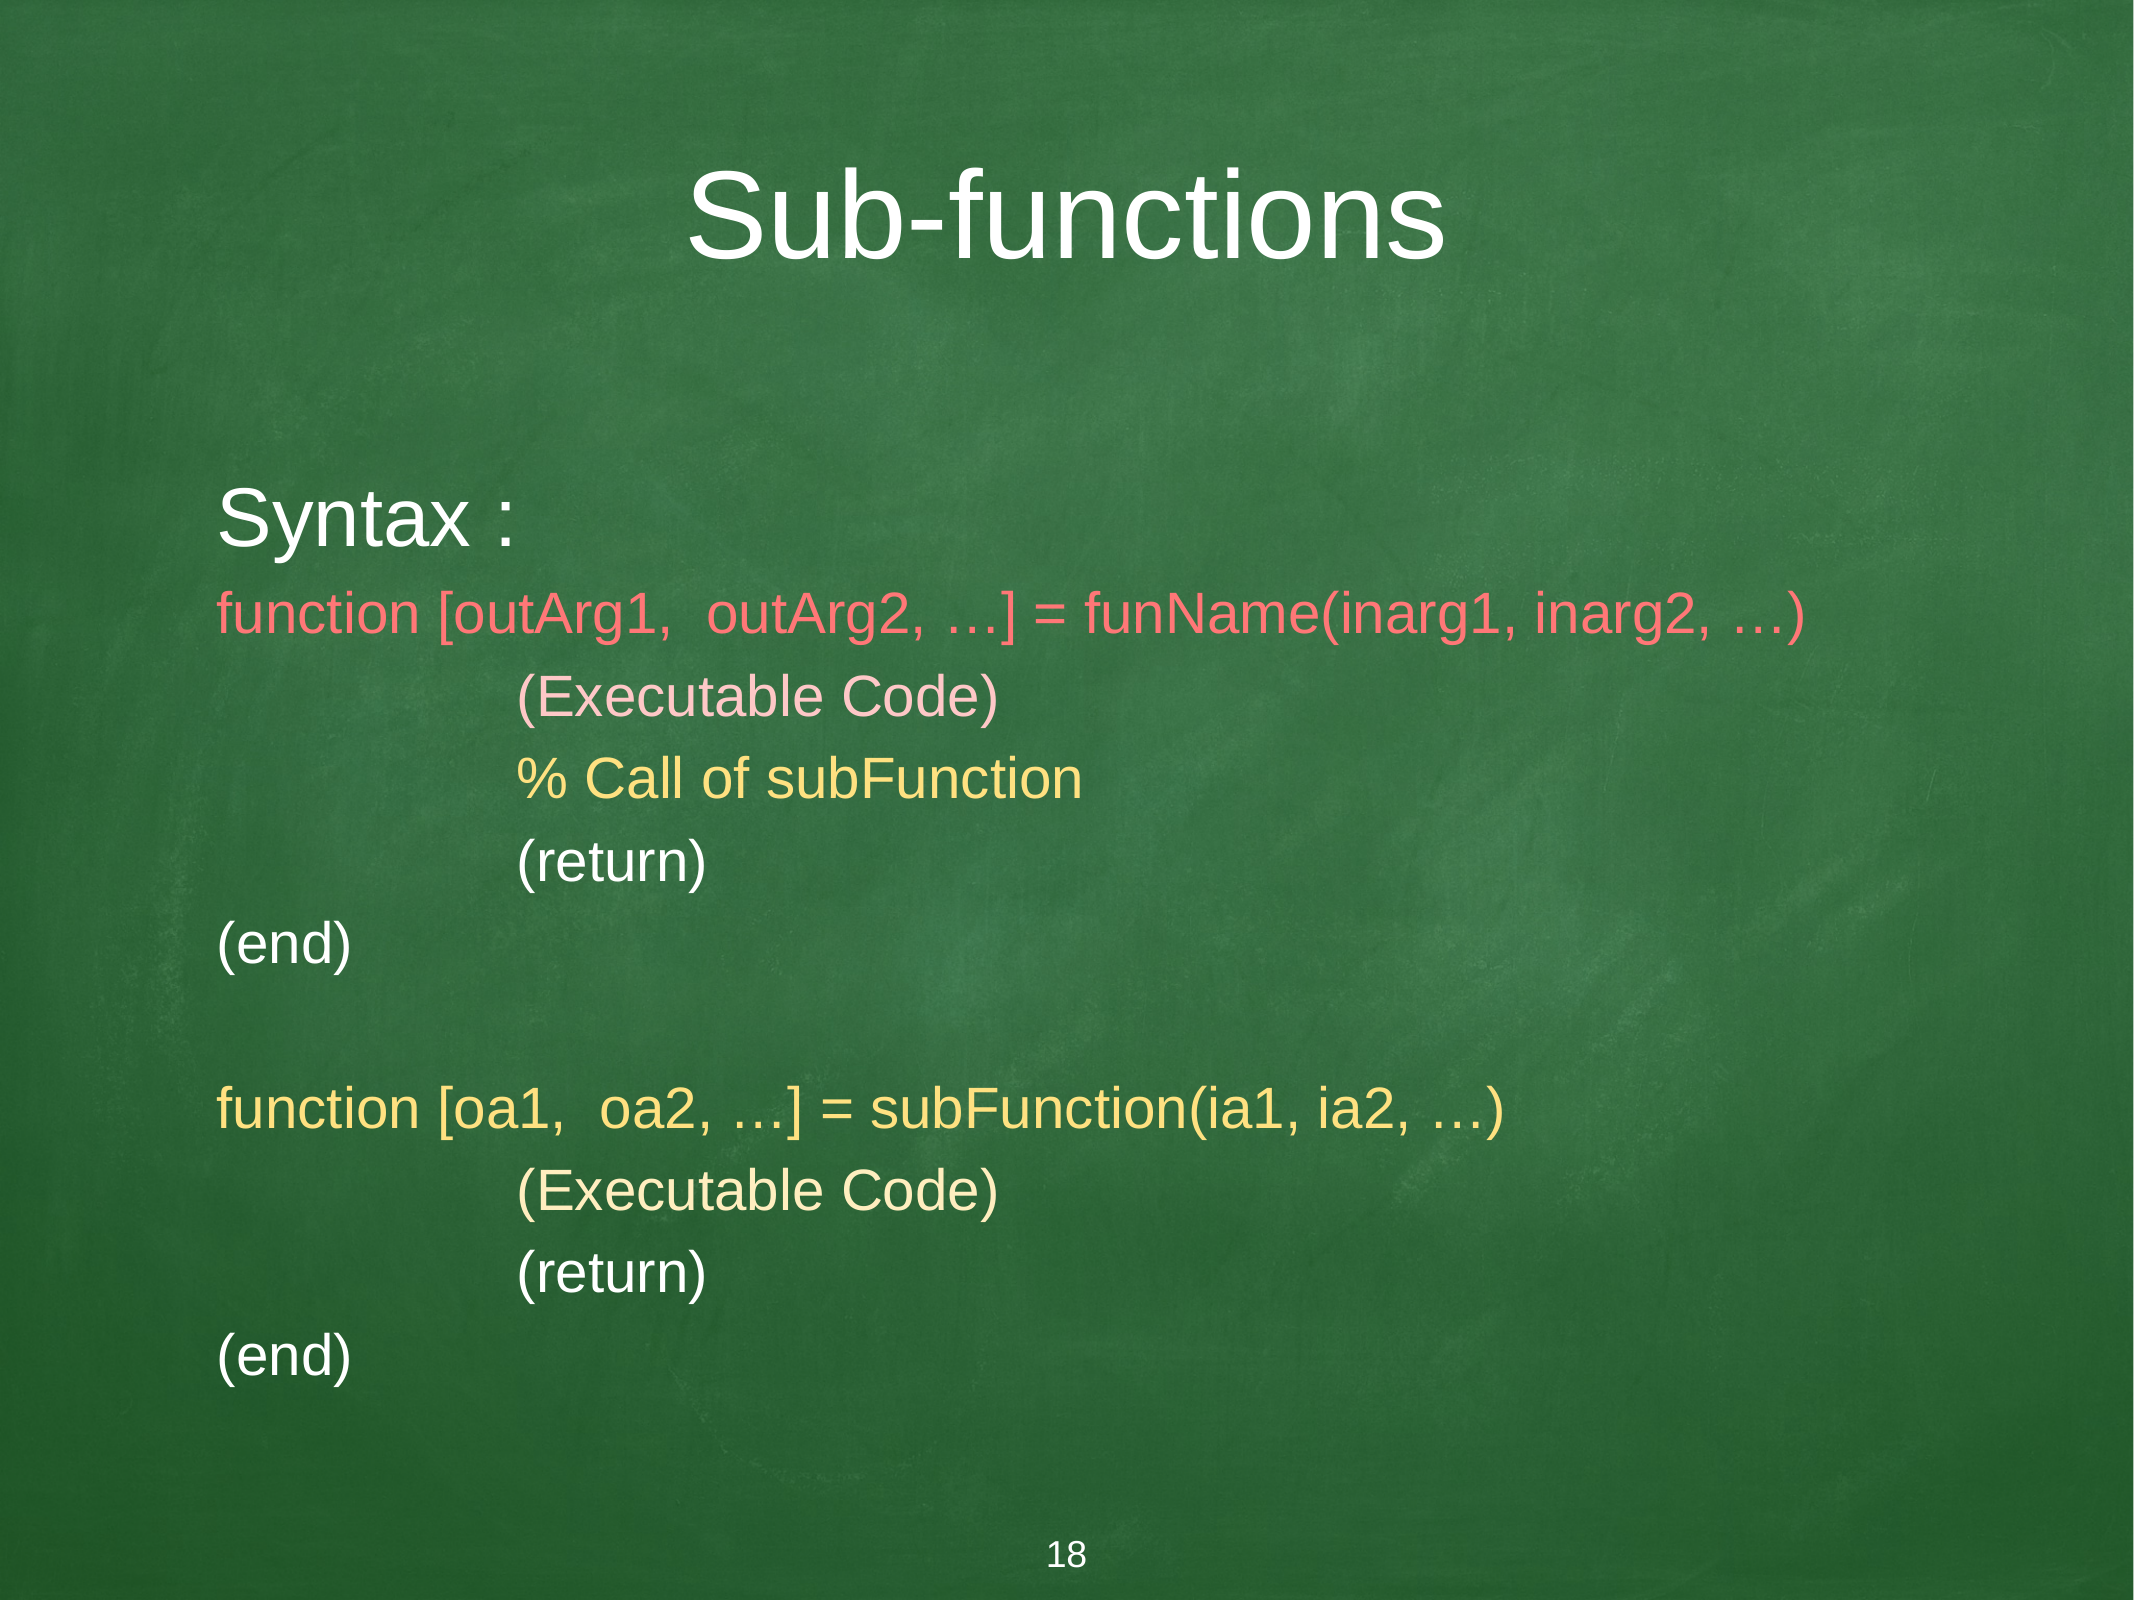

# Sub-functions
Syntax :
function [outArg1,  outArg2, …] = funName(inarg1, inarg2, …)
		(Executable Code)
		% Call of subFunction
		(return)
(end)

function [oa1,  oa2, …] = subFunction(ia1, ia2, …)
		(Executable Code)
		(return)
(end)
18